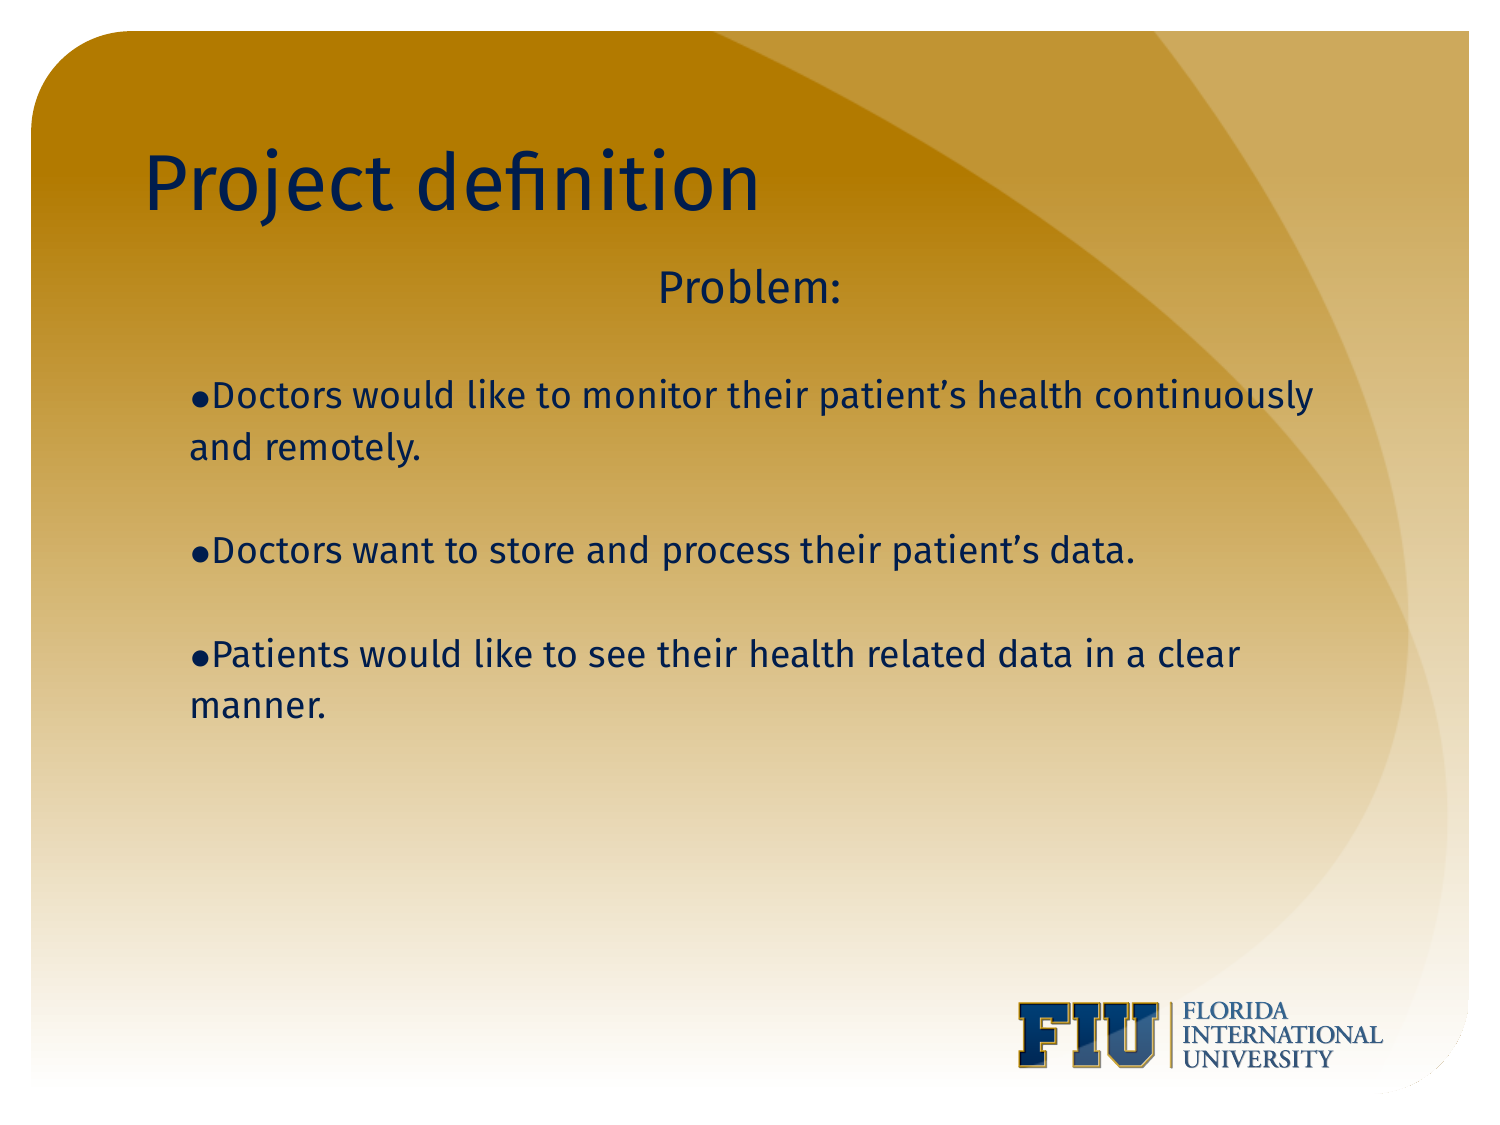

# Project definition
Problem:

Doctors would like to monitor their patient’s health continuously and remotely.

Doctors want to store and process their patient’s data.

Patients would like to see their health related data in a clear manner.